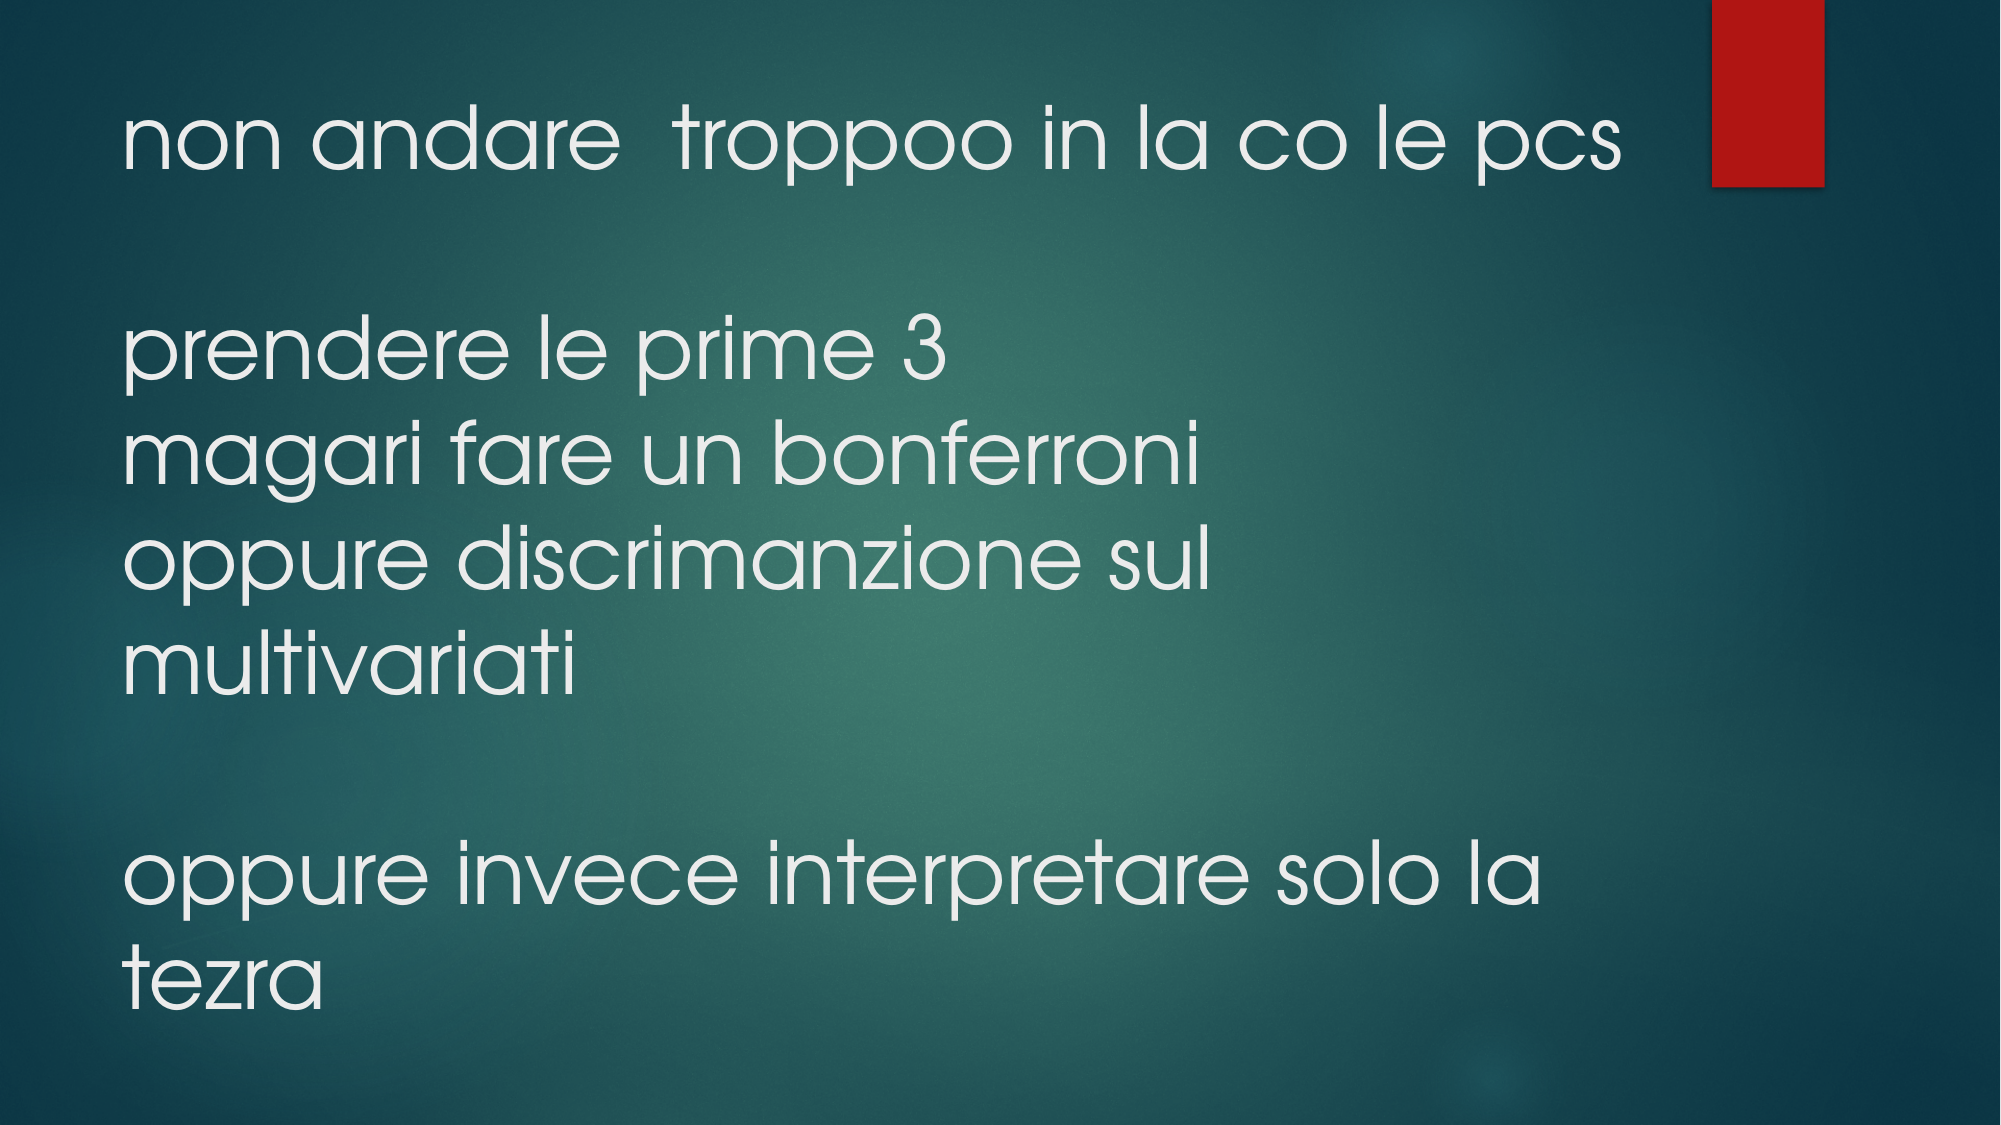

# non andare  troppoo in la co le pcs prendere le prime 3 magari fare un bonferroni oppure discrimanzione sul multivariati oppure invece interpretare solo la tezra